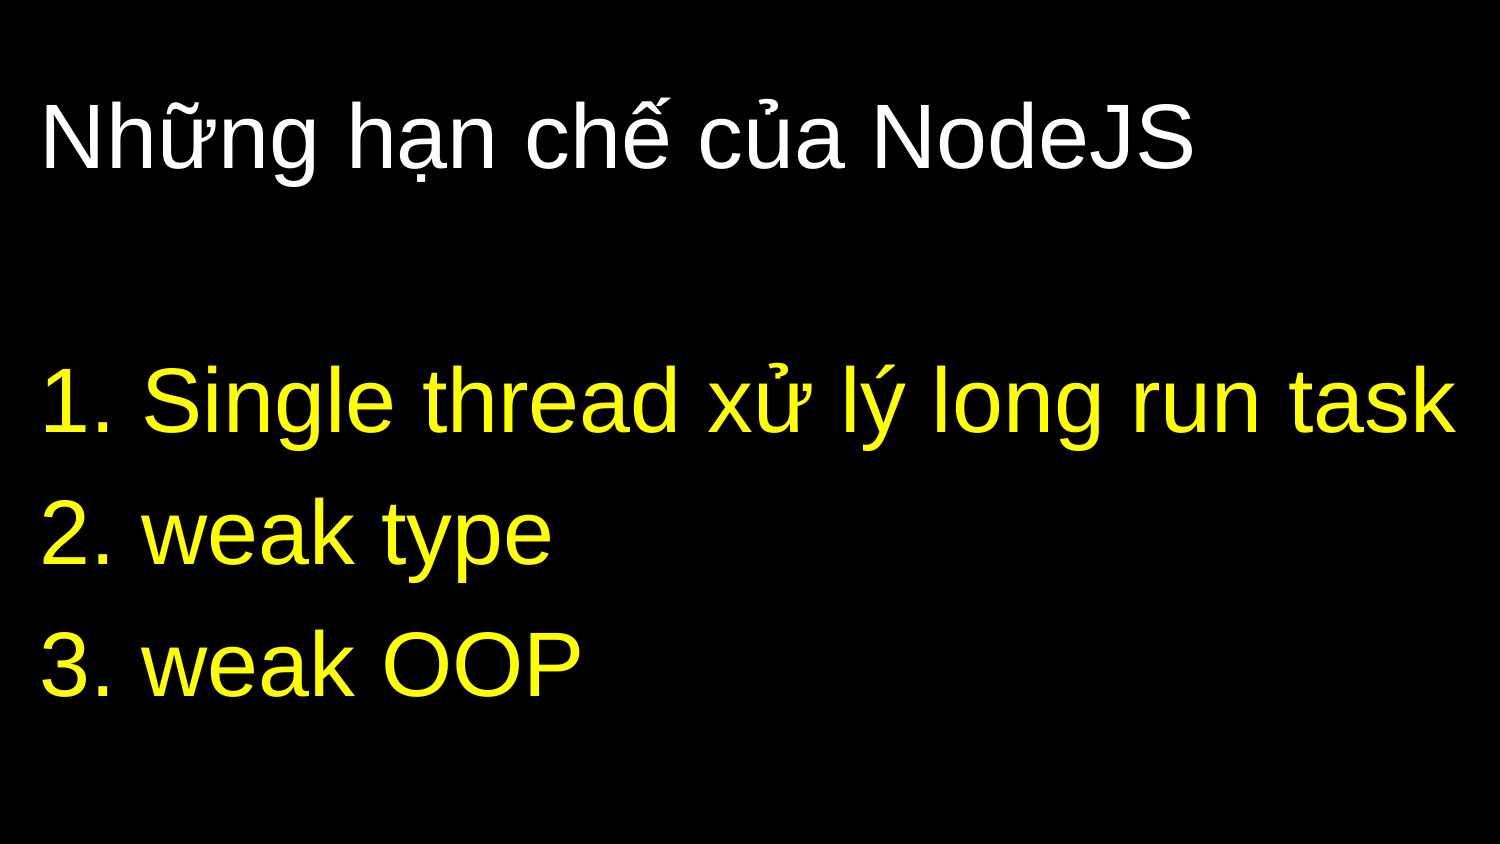

# Những hạn chế của NodeJS 1. Single thread xử lý long run task 2. weak type 3. weak OOP